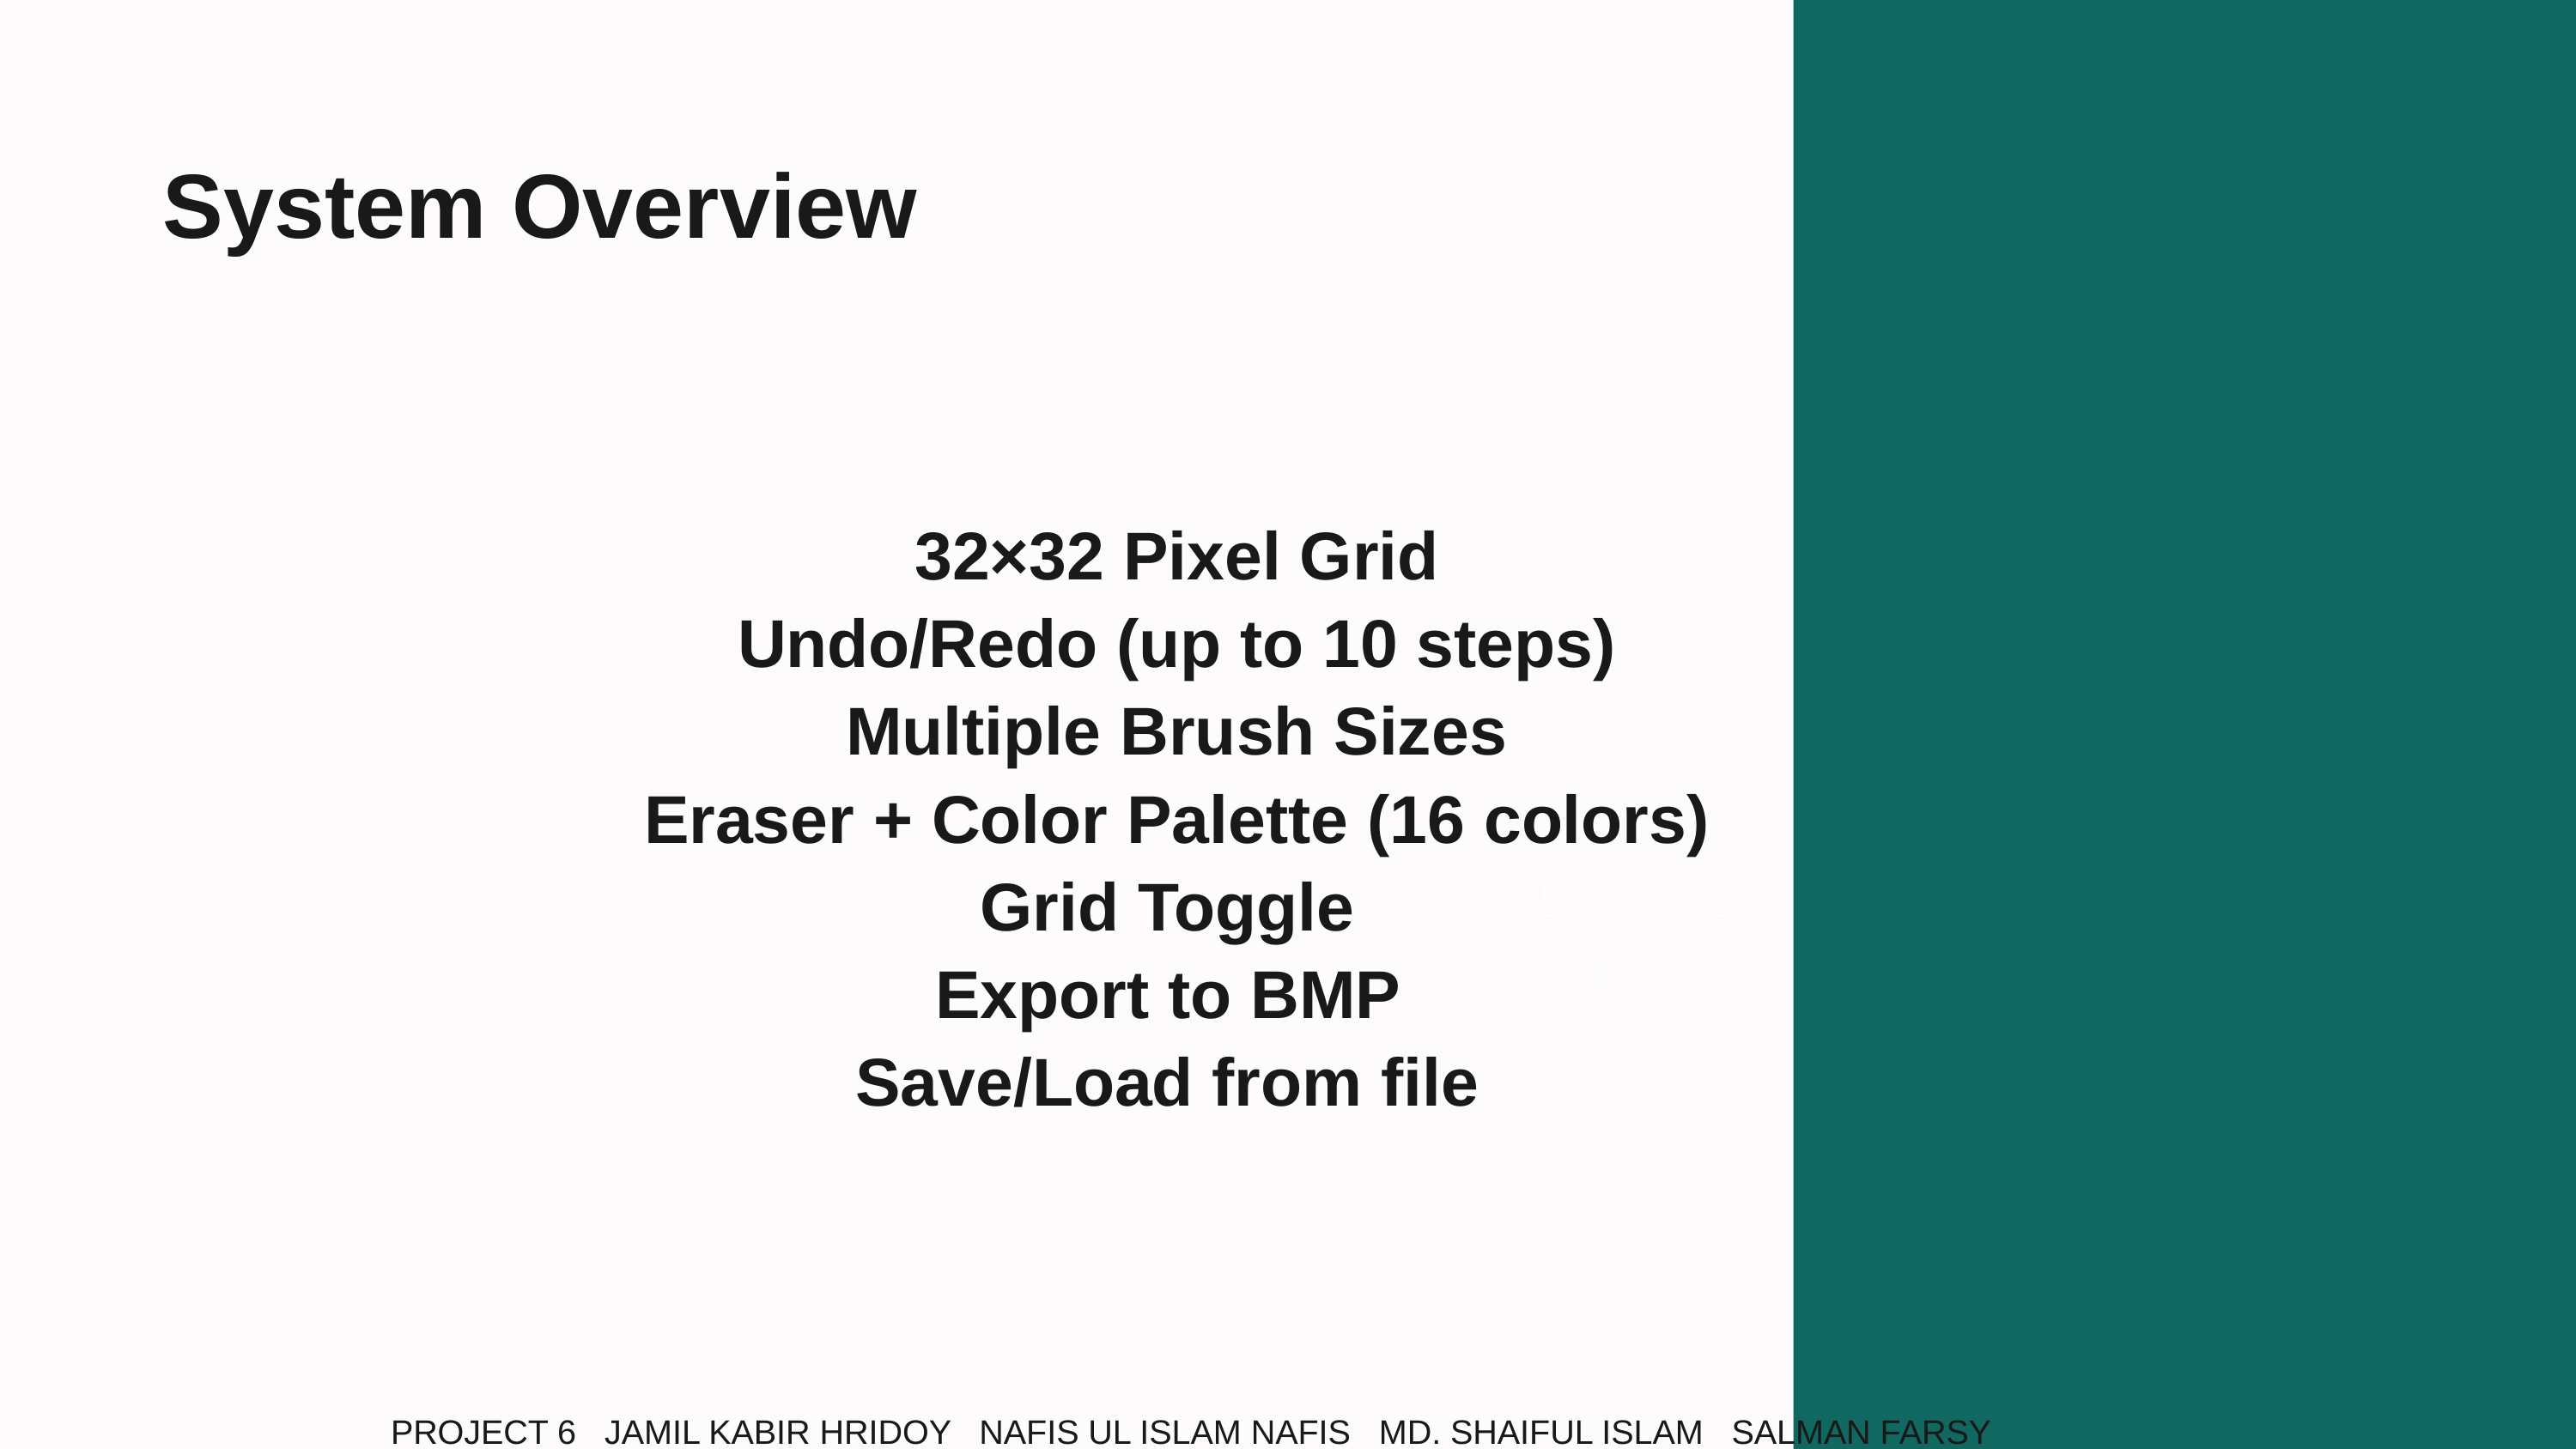

System Overview
 32×32 Pixel Grid
 Undo/Redo (up to 10 steps)
 Multiple Brush Sizes
 Eraser + Color Palette (16 colors)
Grid Toggle
             Export to BMP
Save/Load from file

PROJECT 6   JAMIL KABIR HRIDOY   NAFIS UL ISLAM NAFIS   MD. SHAIFUL ISLAM   SALMAN FARSY